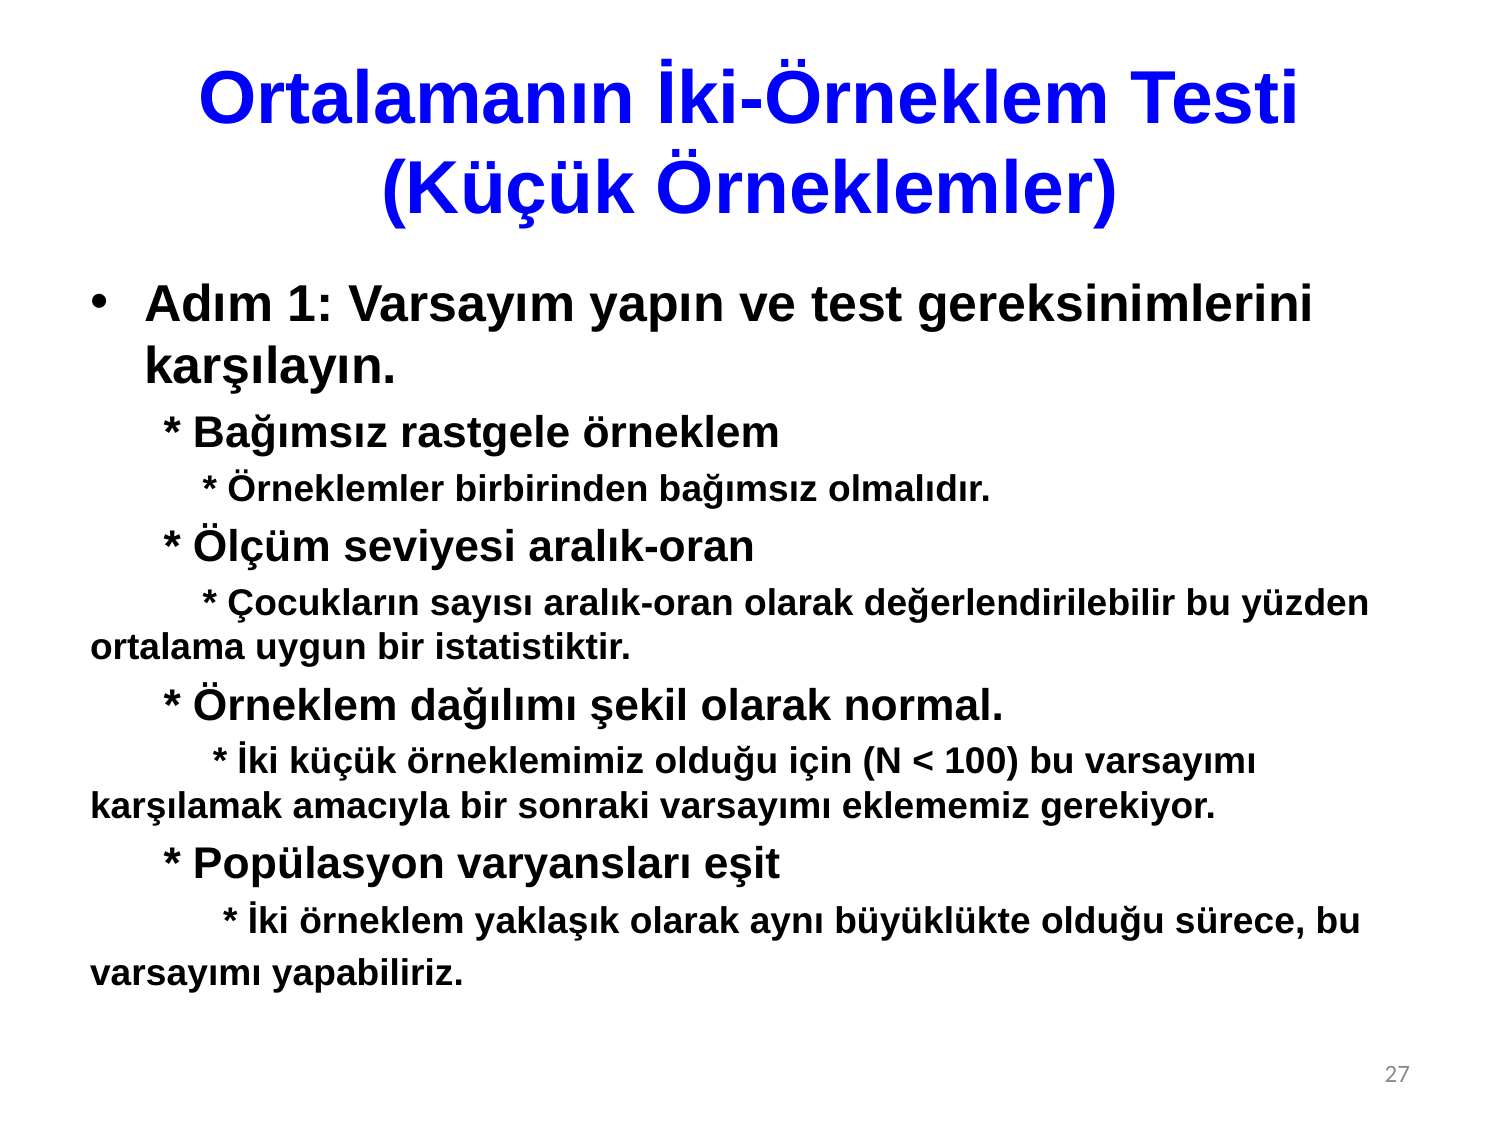

# Ortalamanın İki-Örneklem Testi (Küçük Örneklemler)
Adım 1: Varsayım yapın ve test gereksinimlerini karşılayın.
      * Bağımsız rastgele örneklem
           * Örneklemler birbirinden bağımsız olmalıdır.
      * Ölçüm seviyesi aralık-oran
           * Çocukların sayısı aralık-oran olarak değerlendirilebilir bu yüzden ortalama uygun bir istatistiktir.
      * Örneklem dağılımı şekil olarak normal.
            * İki küçük örneklemimiz olduğu için (N < 100) bu varsayımı karşılamak amacıyla bir sonraki varsayımı eklememiz gerekiyor.
      * Popülasyon varyansları eşit
             * İki örneklem yaklaşık olarak aynı büyüklükte olduğu sürece, bu  varsayımı yapabiliriz.
27